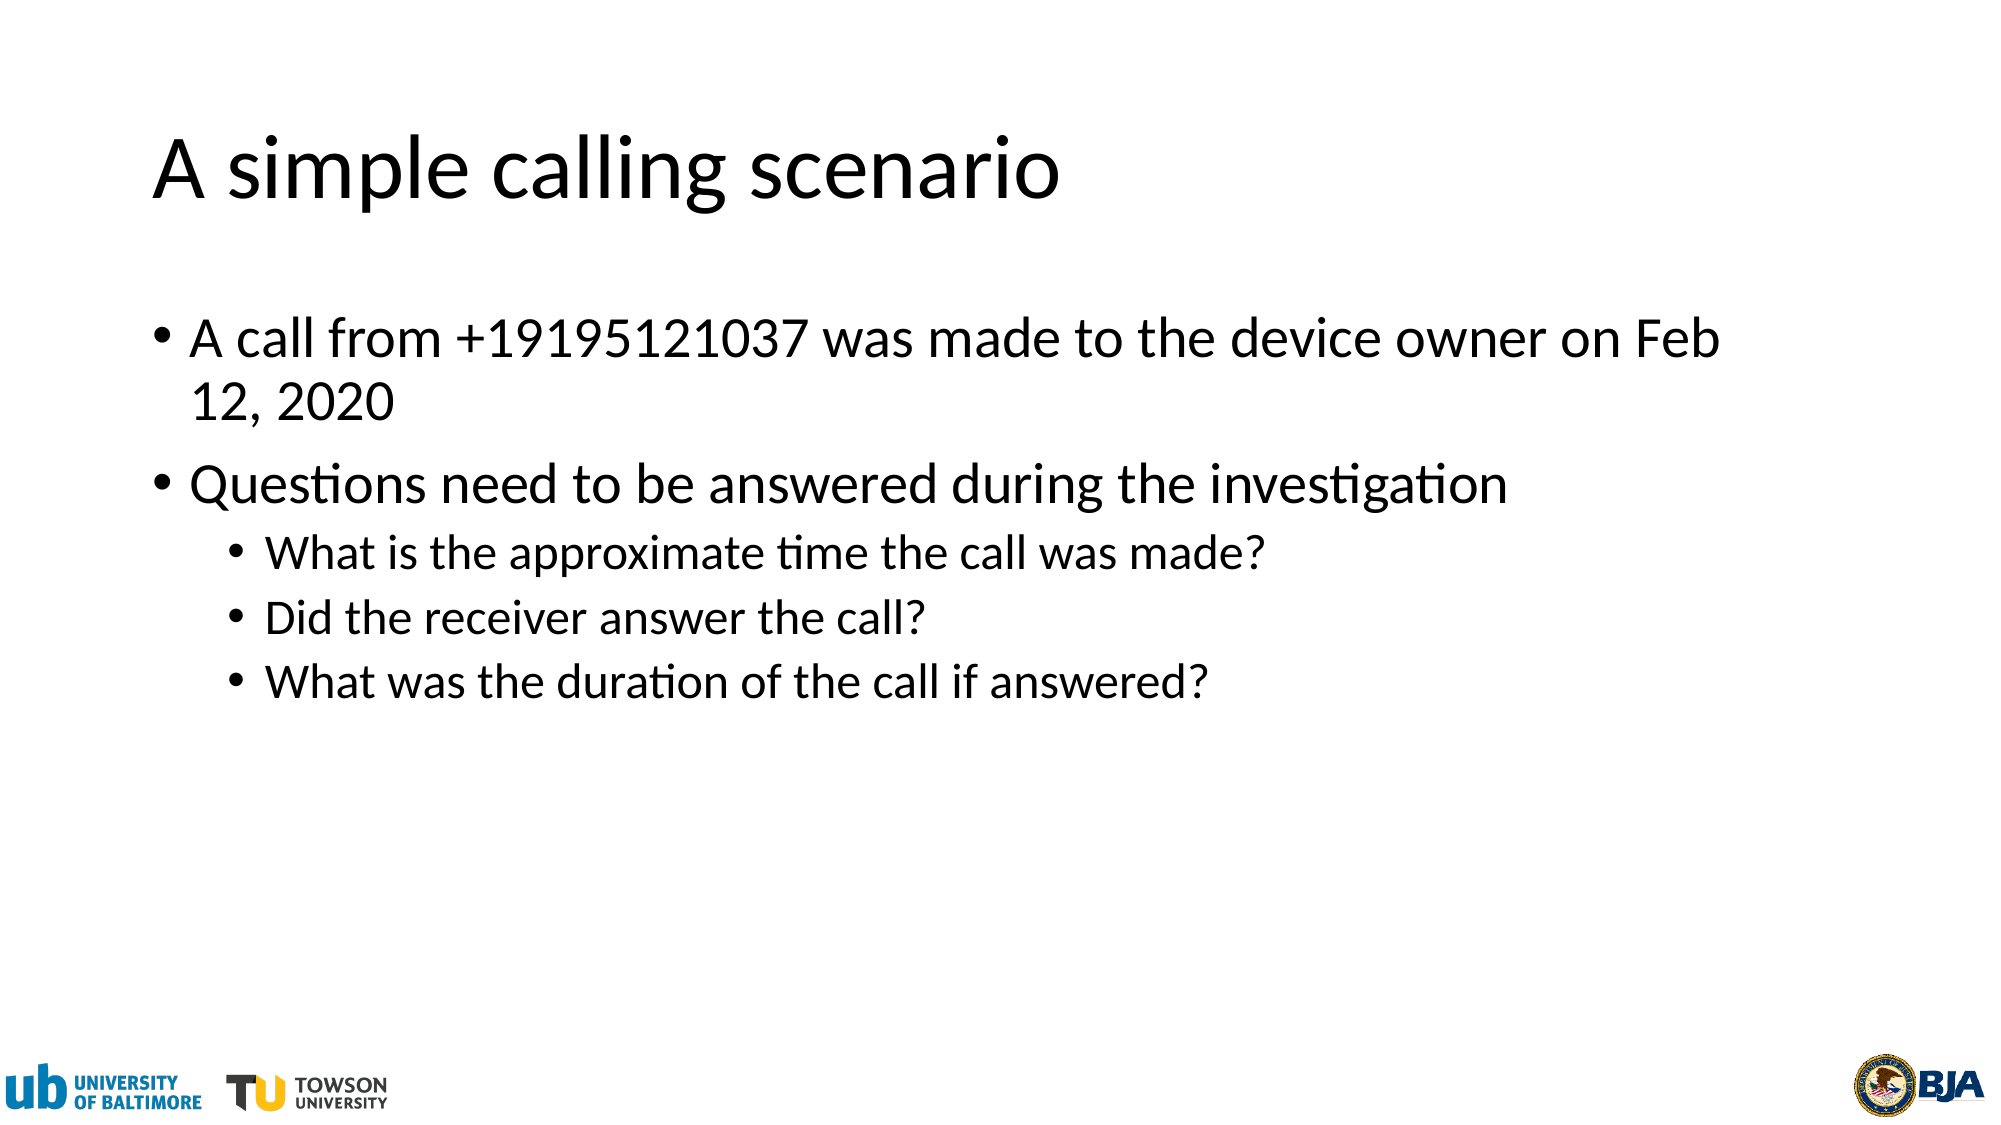

# A simple calling scenario
A call from +19195121037 was made to the device owner on Feb 12, 2020
Questions need to be answered during the investigation
What is the approximate time the call was made?
Did the receiver answer the call?
What was the duration of the call if answered?